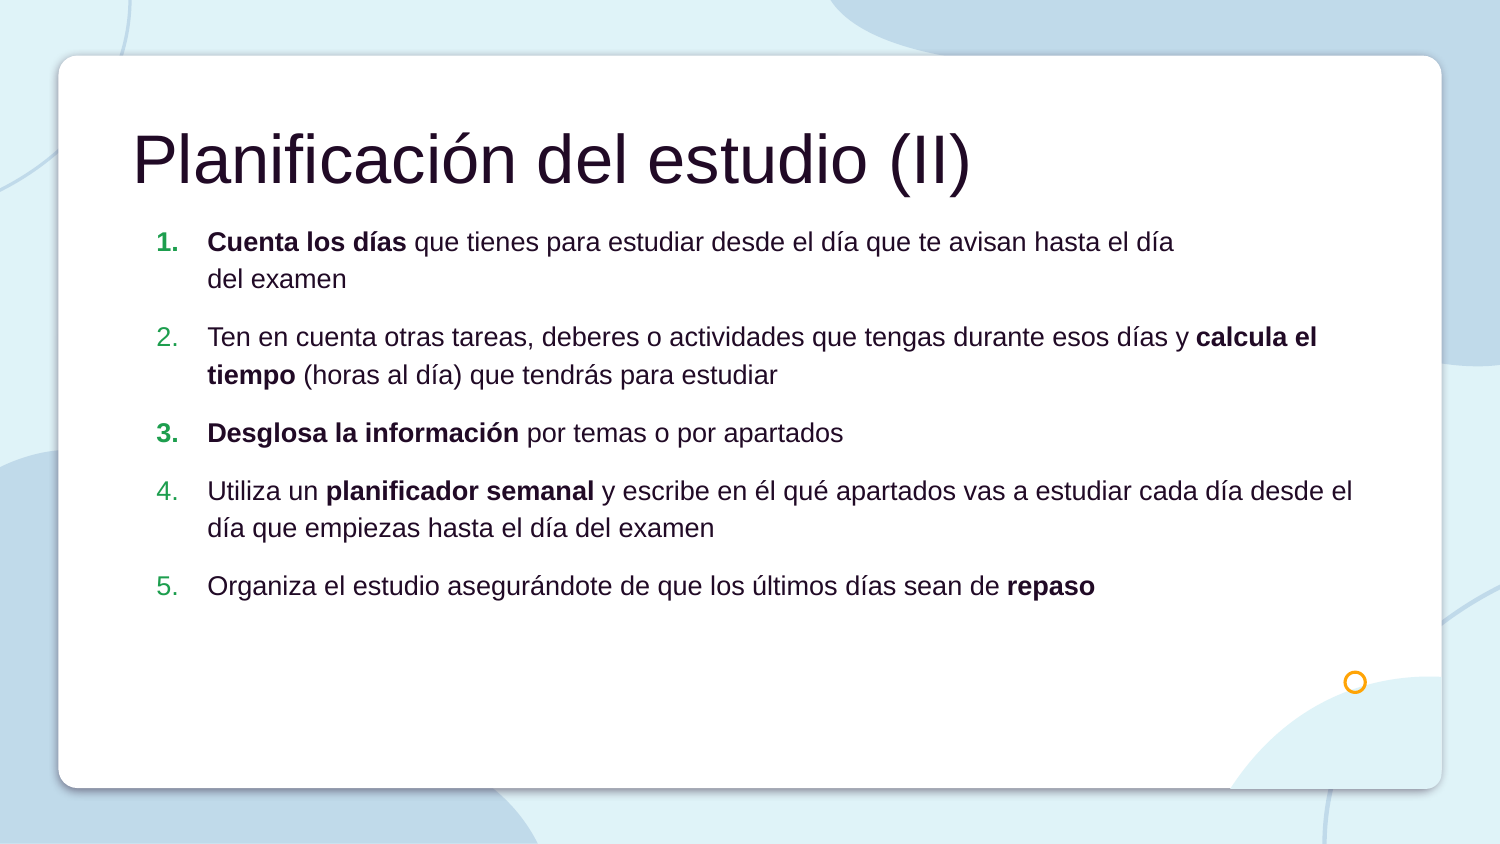

# Planificación del estudio (II)
Cuenta los días que tienes para estudiar desde el día que te avisan hasta el día
del examen
Ten en cuenta otras tareas, deberes o actividades que tengas durante esos días y calcula el tiempo (horas al día) que tendrás para estudiar
Desglosa la información por temas o por apartados
Utiliza un planificador semanal y escribe en él qué apartados vas a estudiar cada día desde el día que empiezas hasta el día del examen
Organiza el estudio asegurándote de que los últimos días sean de repaso